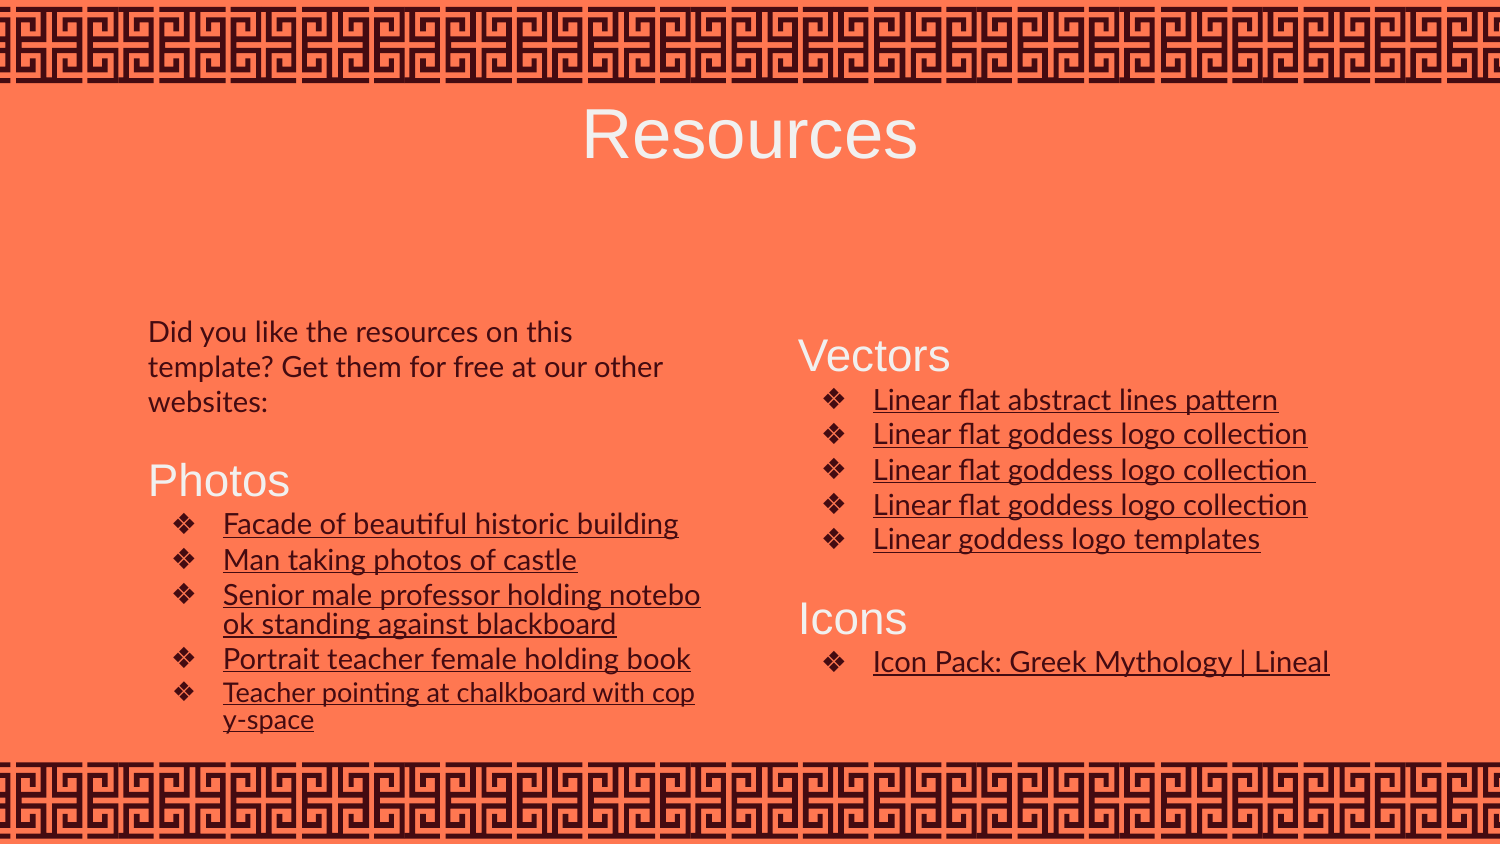

# Resources
Did you like the resources on this template? Get them for free at our other websites:

Photos
Facade of beautiful historic building
Man taking photos of castle
Senior male professor holding notebook standing against blackboard
Portrait teacher female holding book
Teacher pointing at chalkboard with copy-space

Vectors
Linear flat abstract lines pattern
Linear flat goddess logo collection
Linear flat goddess logo collection
Linear flat goddess logo collection
Linear goddess logo templates

Icons
Icon Pack: Greek Mythology | Lineal